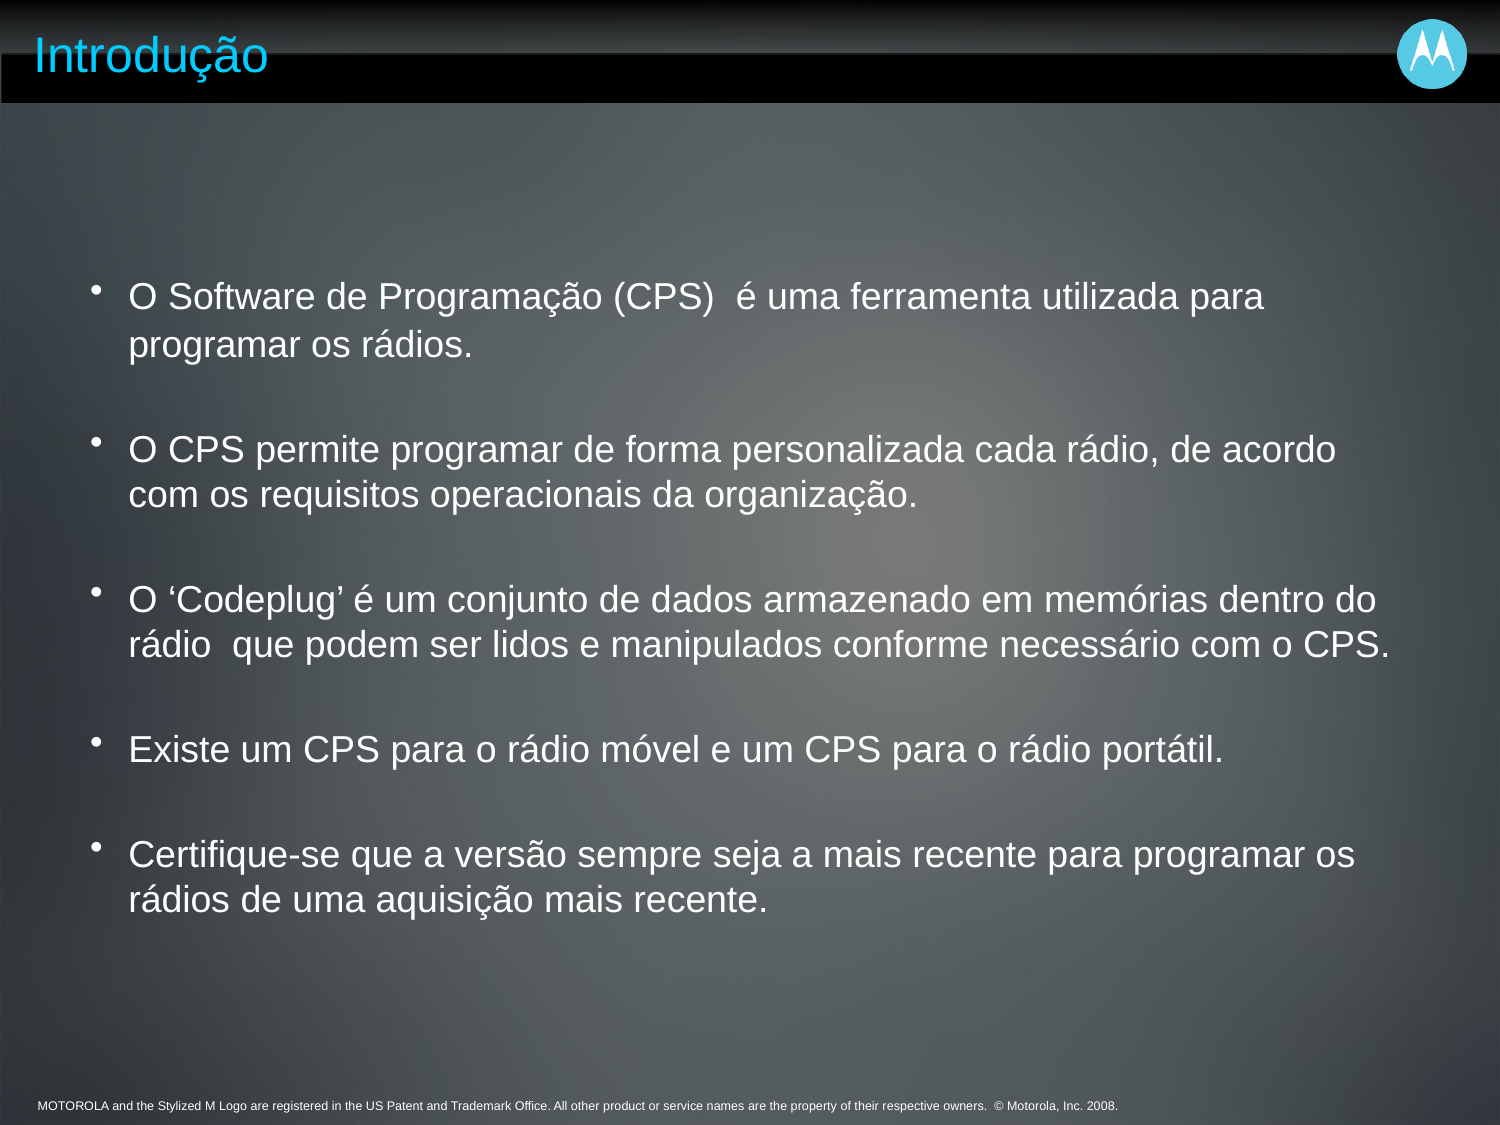

# Introdução
O Software de Programação (CPS)  é uma ferramenta utilizada para programar os rádios.

O CPS permite programar de forma personalizada cada rádio, de acordo com os requisitos operacionais da organização.

O ‘Codeplug’ é um conjunto de dados armazenado em memórias dentro do rádio  que podem ser lidos e manipulados conforme necessário com o CPS.

Existe um CPS para o rádio móvel e um CPS para o rádio portátil.

Certifique-se que a versão sempre seja a mais recente para programar os rádios de uma aquisição mais recente.